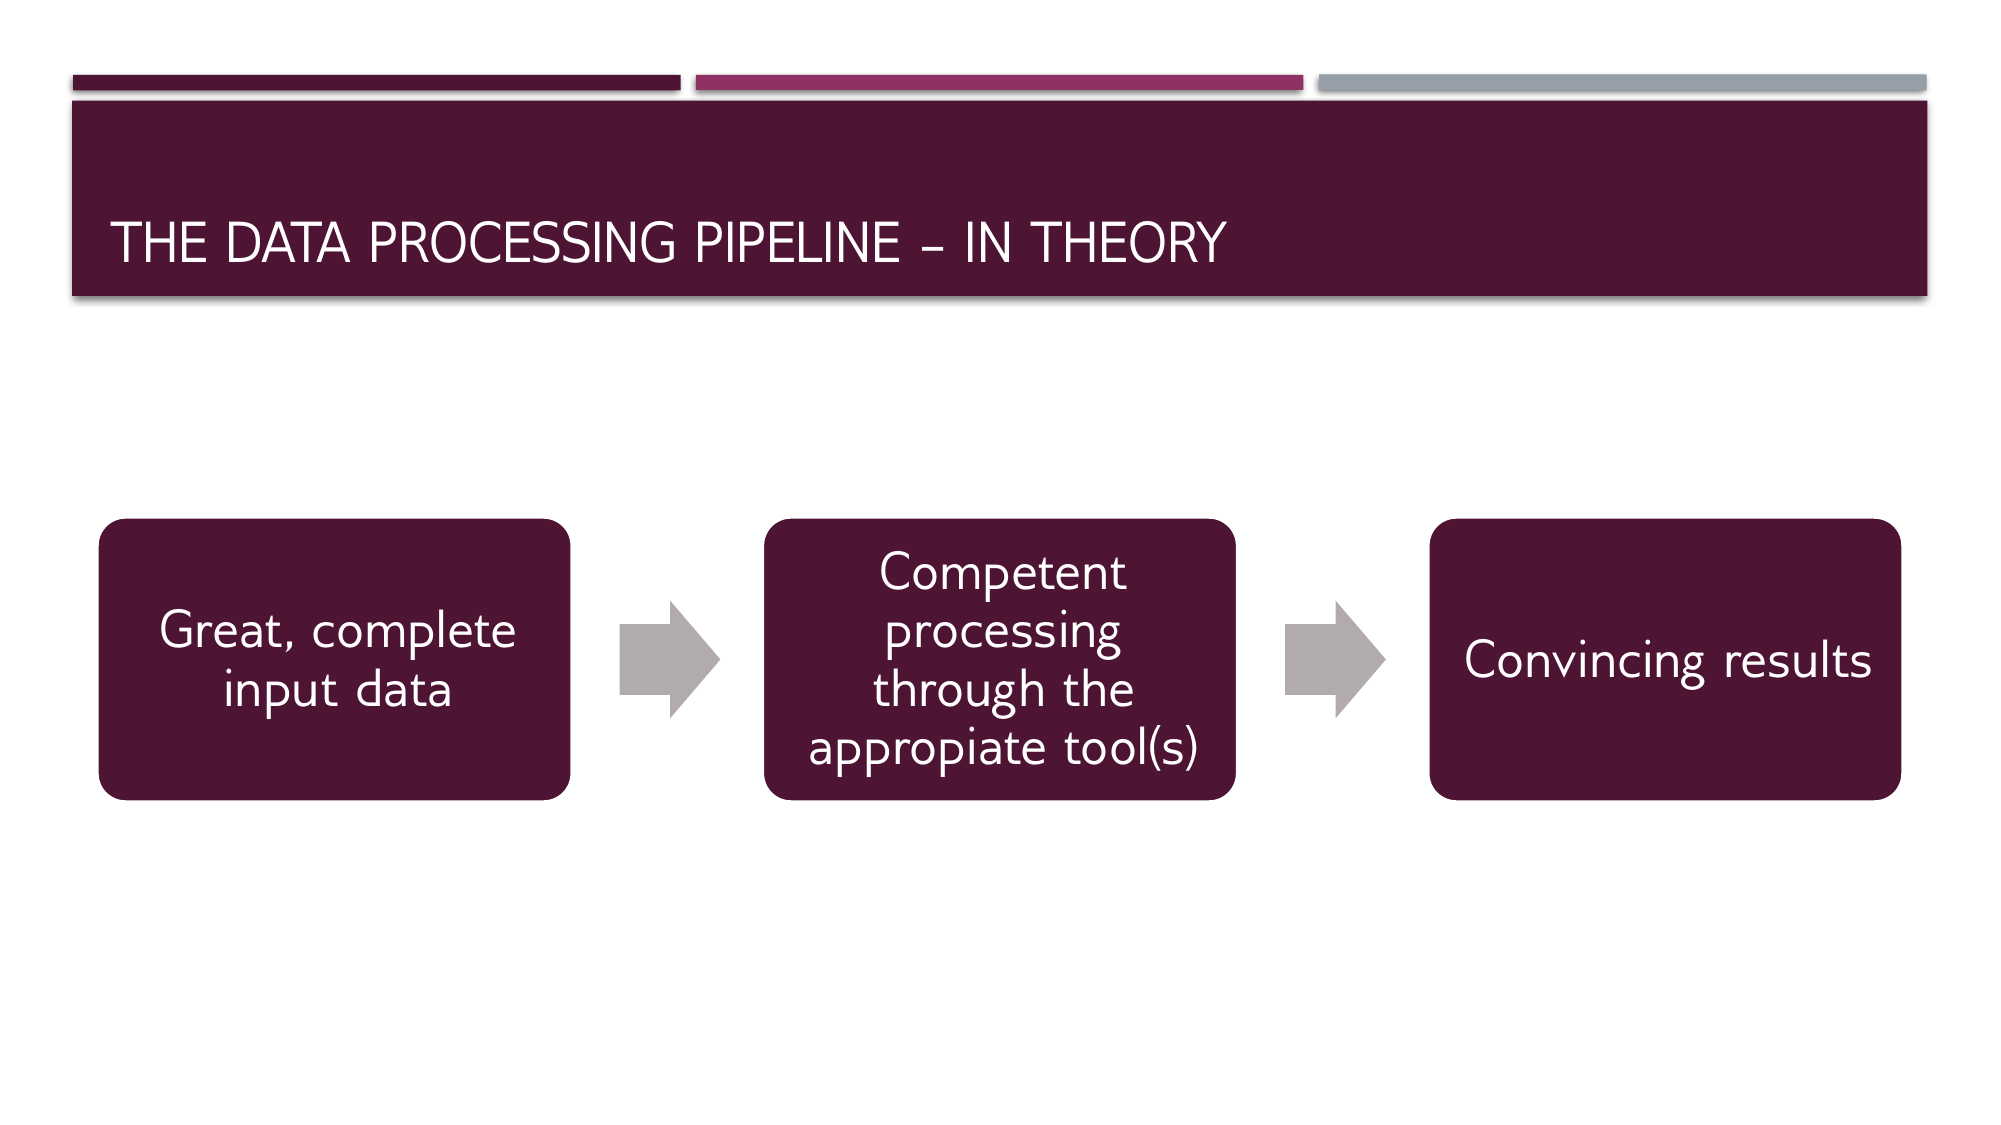

# The data processing pipeline – in theory
Great, complete input data

Competent processing through the appropiate tool(s)

Convincing results